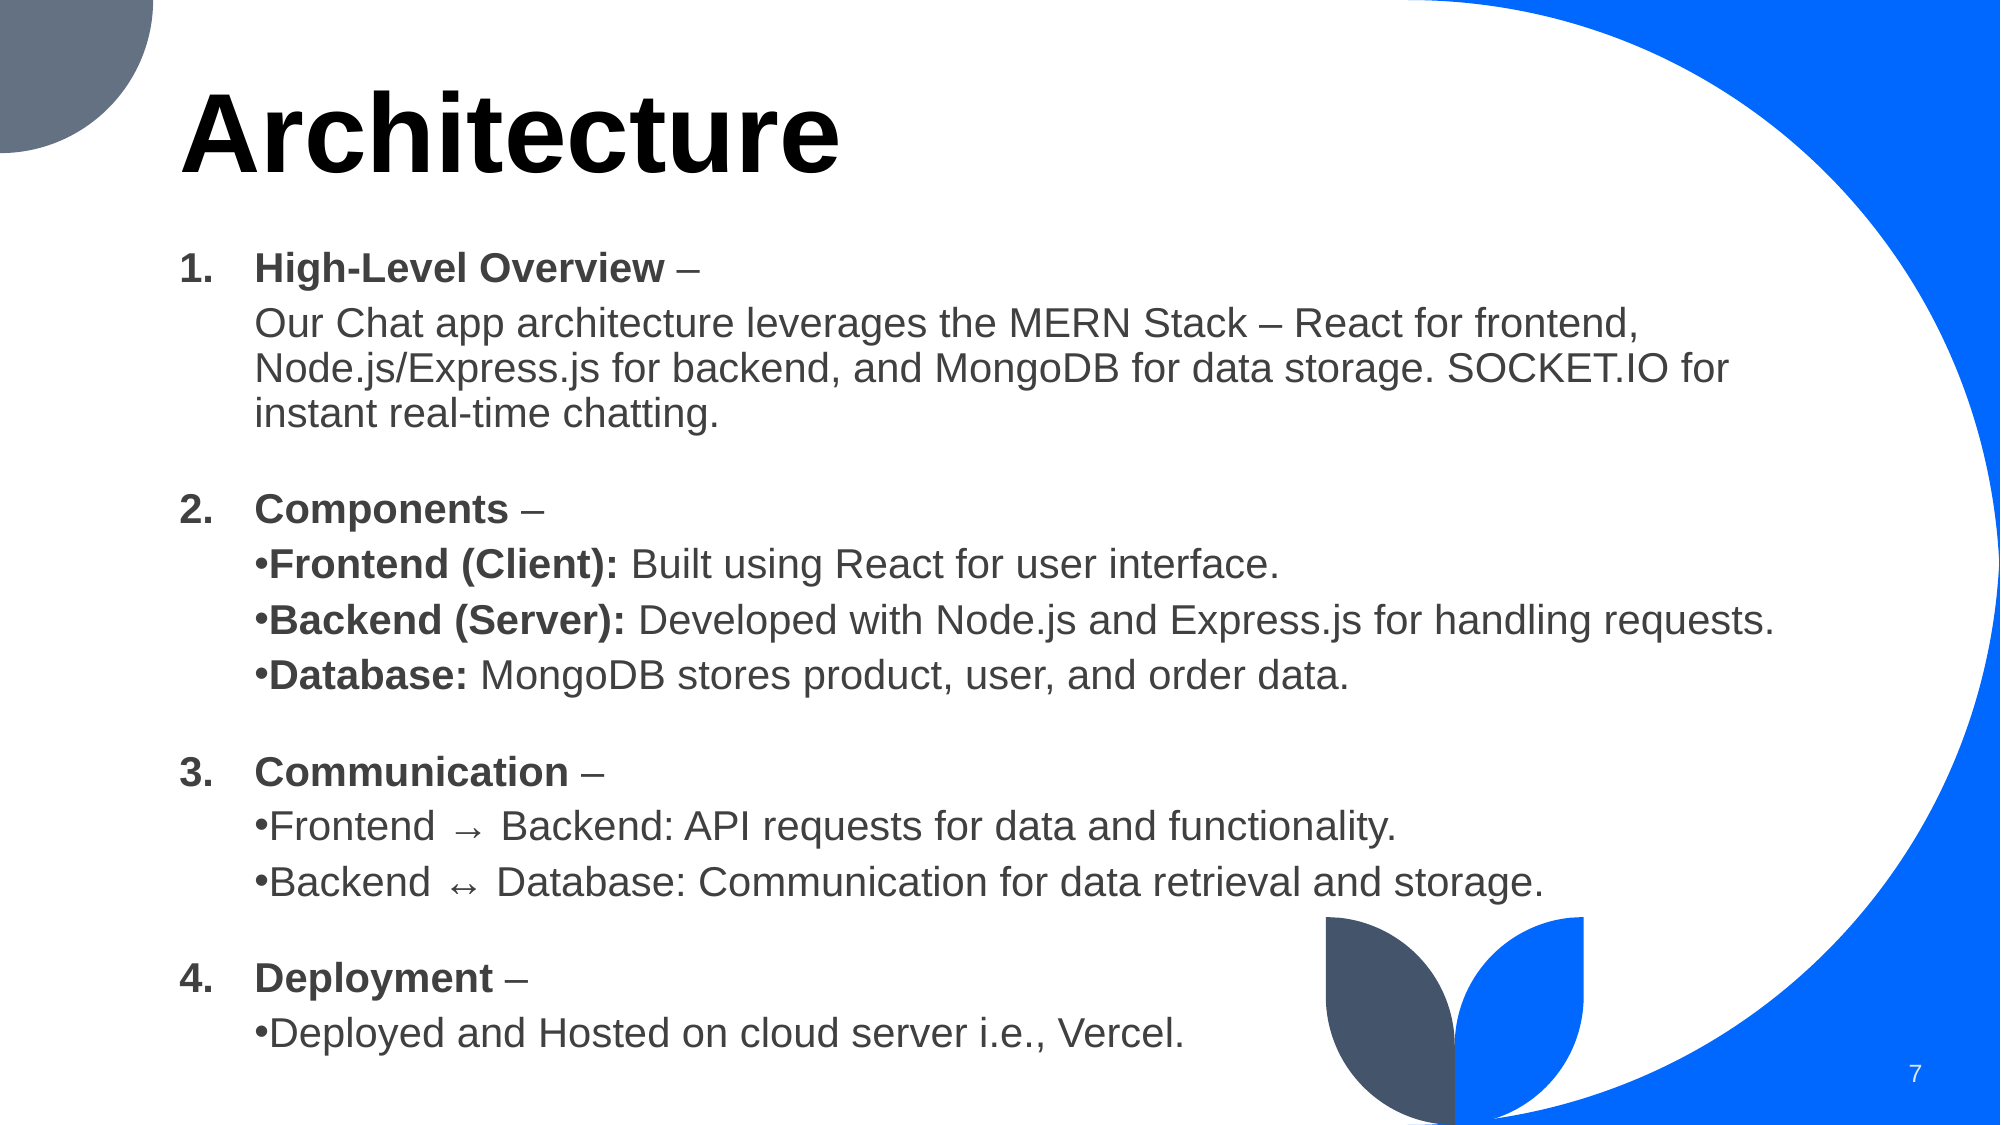

# Architecture
High-Level Overview –
Our Chat app architecture leverages the MERN Stack – React for frontend, Node.js/Express.js for backend, and MongoDB for data storage. SOCKET.IO for instant real-time chatting.
Components –
Frontend (Client): Built using React for user interface.
Backend (Server): Developed with Node.js and Express.js for handling requests.
Database: MongoDB stores product, user, and order data.
Communication –
Frontend → Backend: API requests for data and functionality.
Backend ↔ Database: Communication for data retrieval and storage.
Deployment –
Deployed and Hosted on cloud server i.e., Vercel.
7